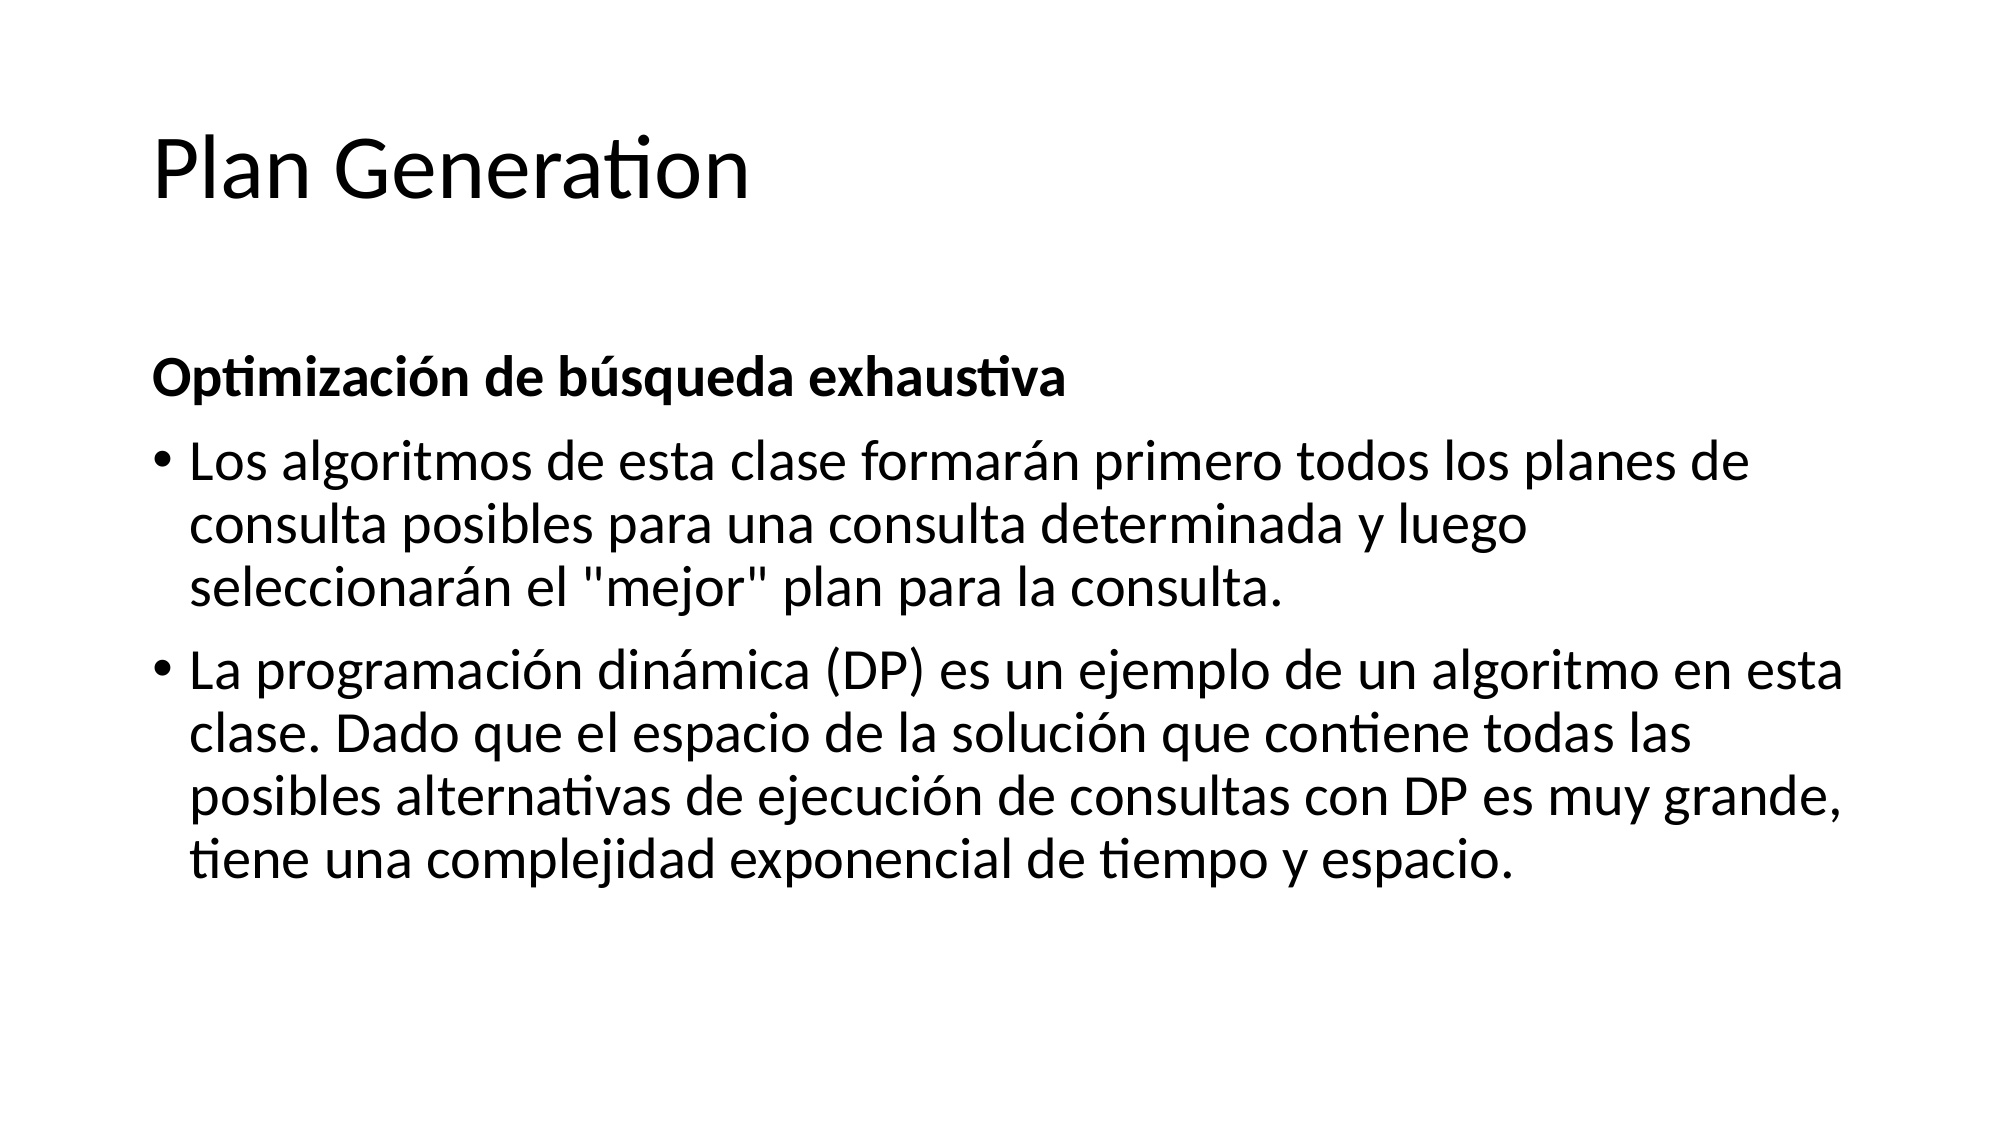

# Plan Generation
Optimización de búsqueda exhaustiva
Los algoritmos de esta clase formarán primero todos los planes de consulta posibles para una consulta determinada y luego seleccionarán el "mejor" plan para la consulta.
La programación dinámica (DP) es un ejemplo de un algoritmo en esta clase. Dado que el espacio de la solución que contiene todas las posibles alternativas de ejecución de consultas con DP es muy grande, tiene una complejidad exponencial de tiempo y espacio.